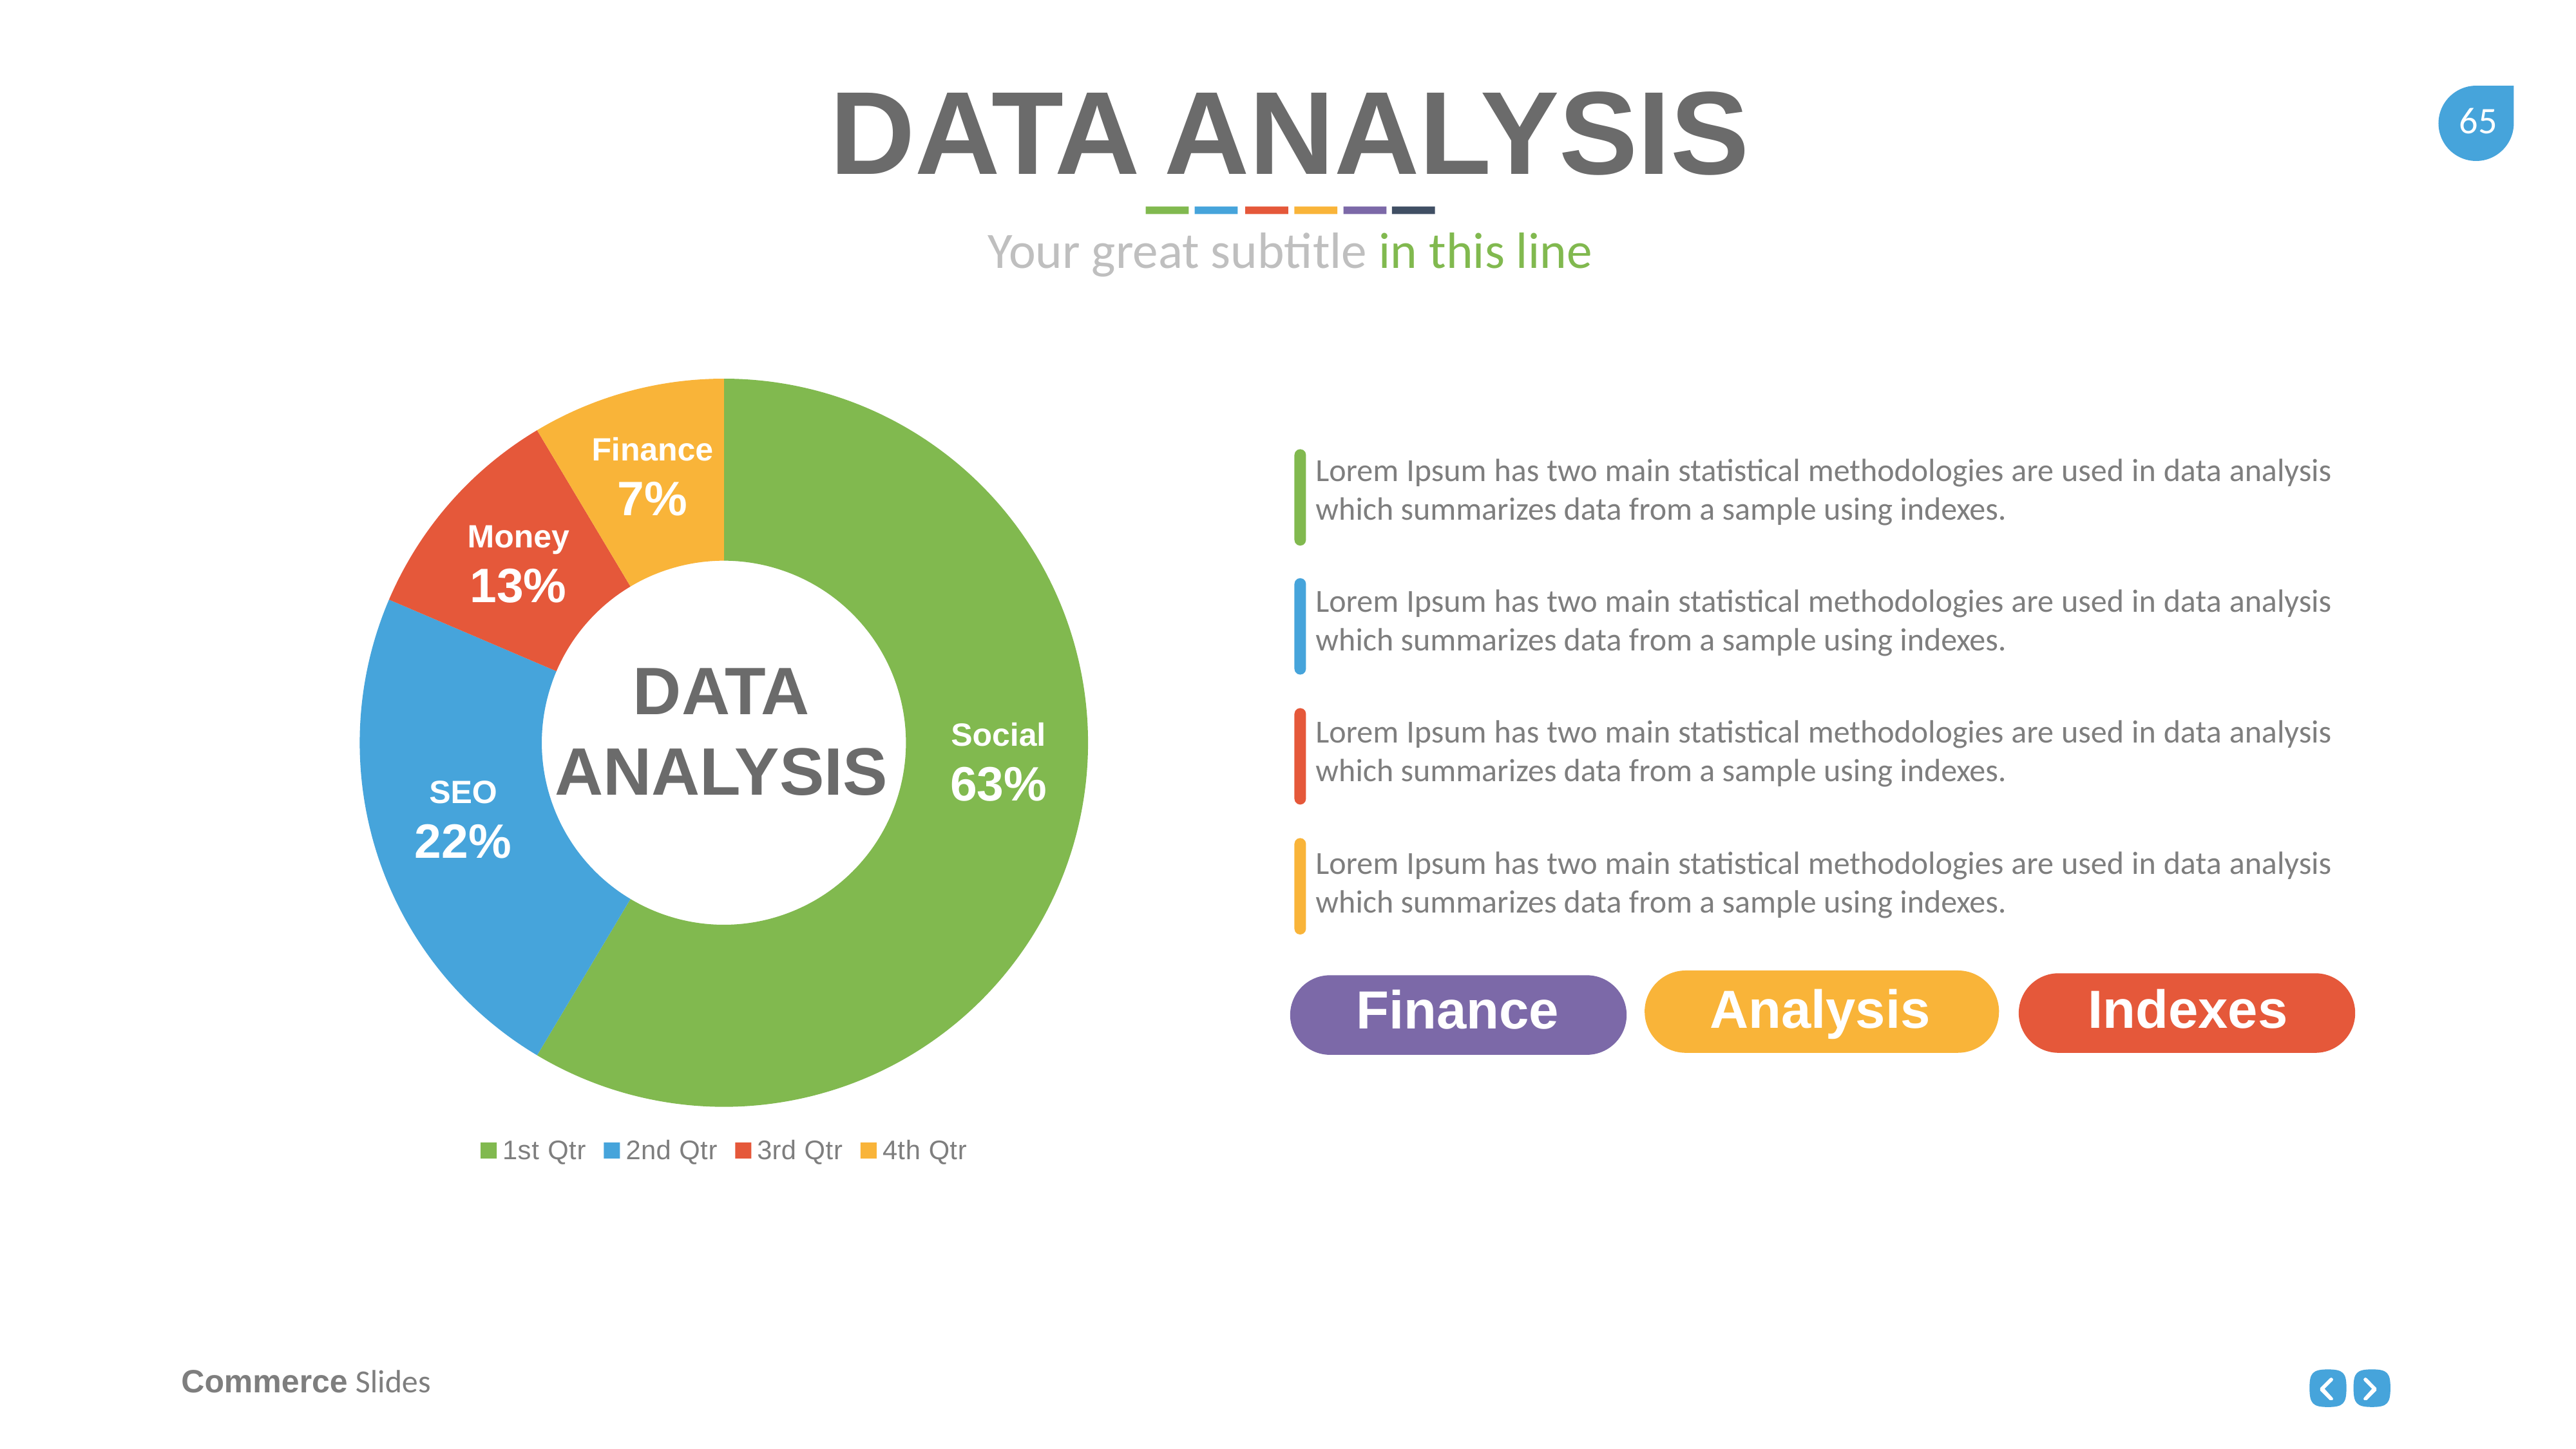

DATA ANALYSIS

Your great subtitle in this line

### Chart

| Category | Sales |
|---|---|
| 1st Qtr | 8.200000000000001 |
| 2nd Qtr | 3.2 |
| 3rd Qtr | 1.4 |
| 4th Qtr | 1.2 |
Finance
7%
Money
13%
DATA
ANALYSIS
Social
63%
SEO
22%
Lorem Ipsum has two main statistical methodologies are used in data analysis which summarizes data from a sample using indexes.

Lorem Ipsum has two main statistical methodologies are used in data analysis which summarizes data from a sample using indexes.

Lorem Ipsum has two main statistical methodologies are used in data analysis which summarizes data from a sample using indexes.

Lorem Ipsum has two main statistical methodologies are used in data analysis which summarizes data from a sample using indexes.

Indexes
Analysis
Finance